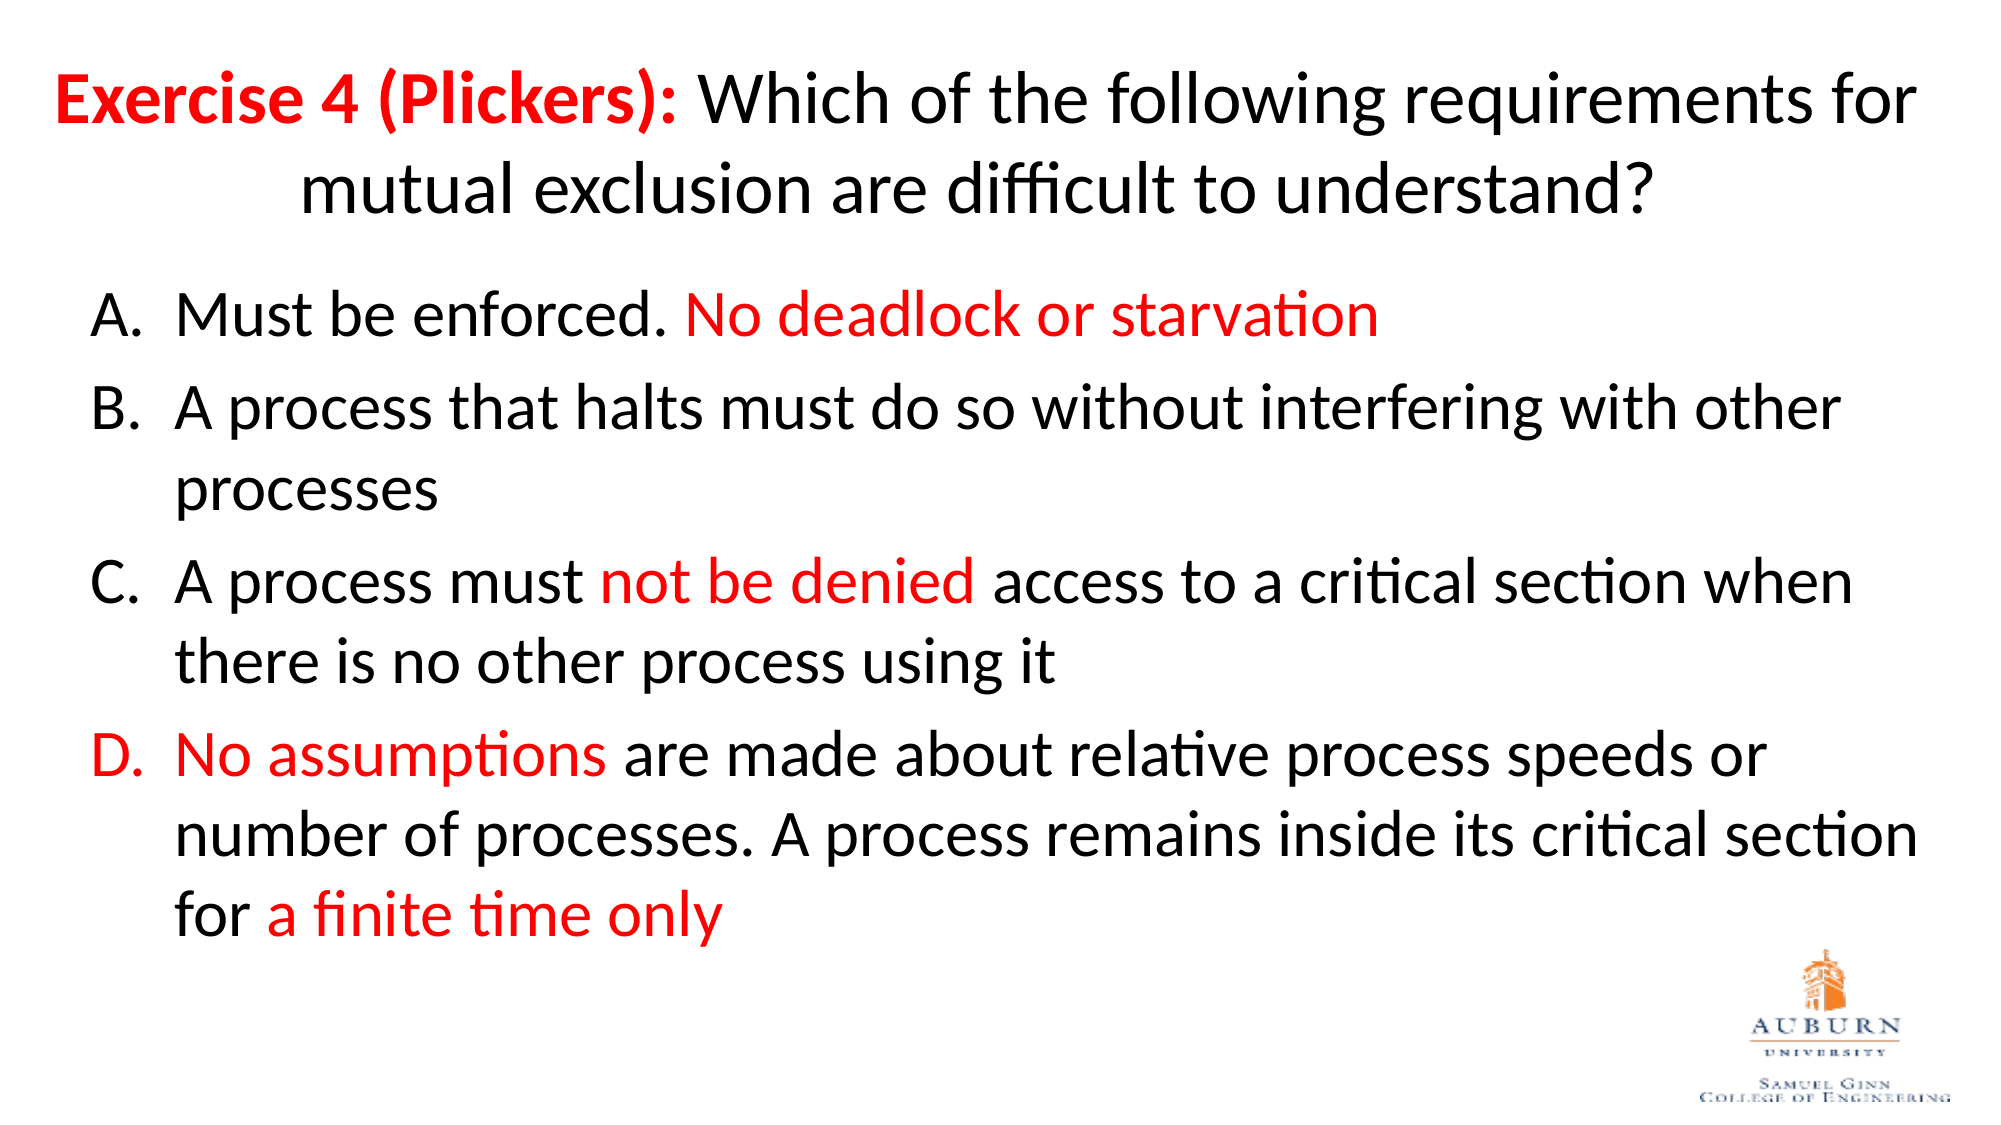

# Exercise 4 (Plickers): Which of the following requirements for mutual exclusion are difficult to understand?
Must be enforced. No deadlock or starvation
A process that halts must do so without interfering with other processes
A process must not be denied access to a critical section when there is no other process using it
No assumptions are made about relative process speeds or number of processes. A process remains inside its critical section for a finite time only